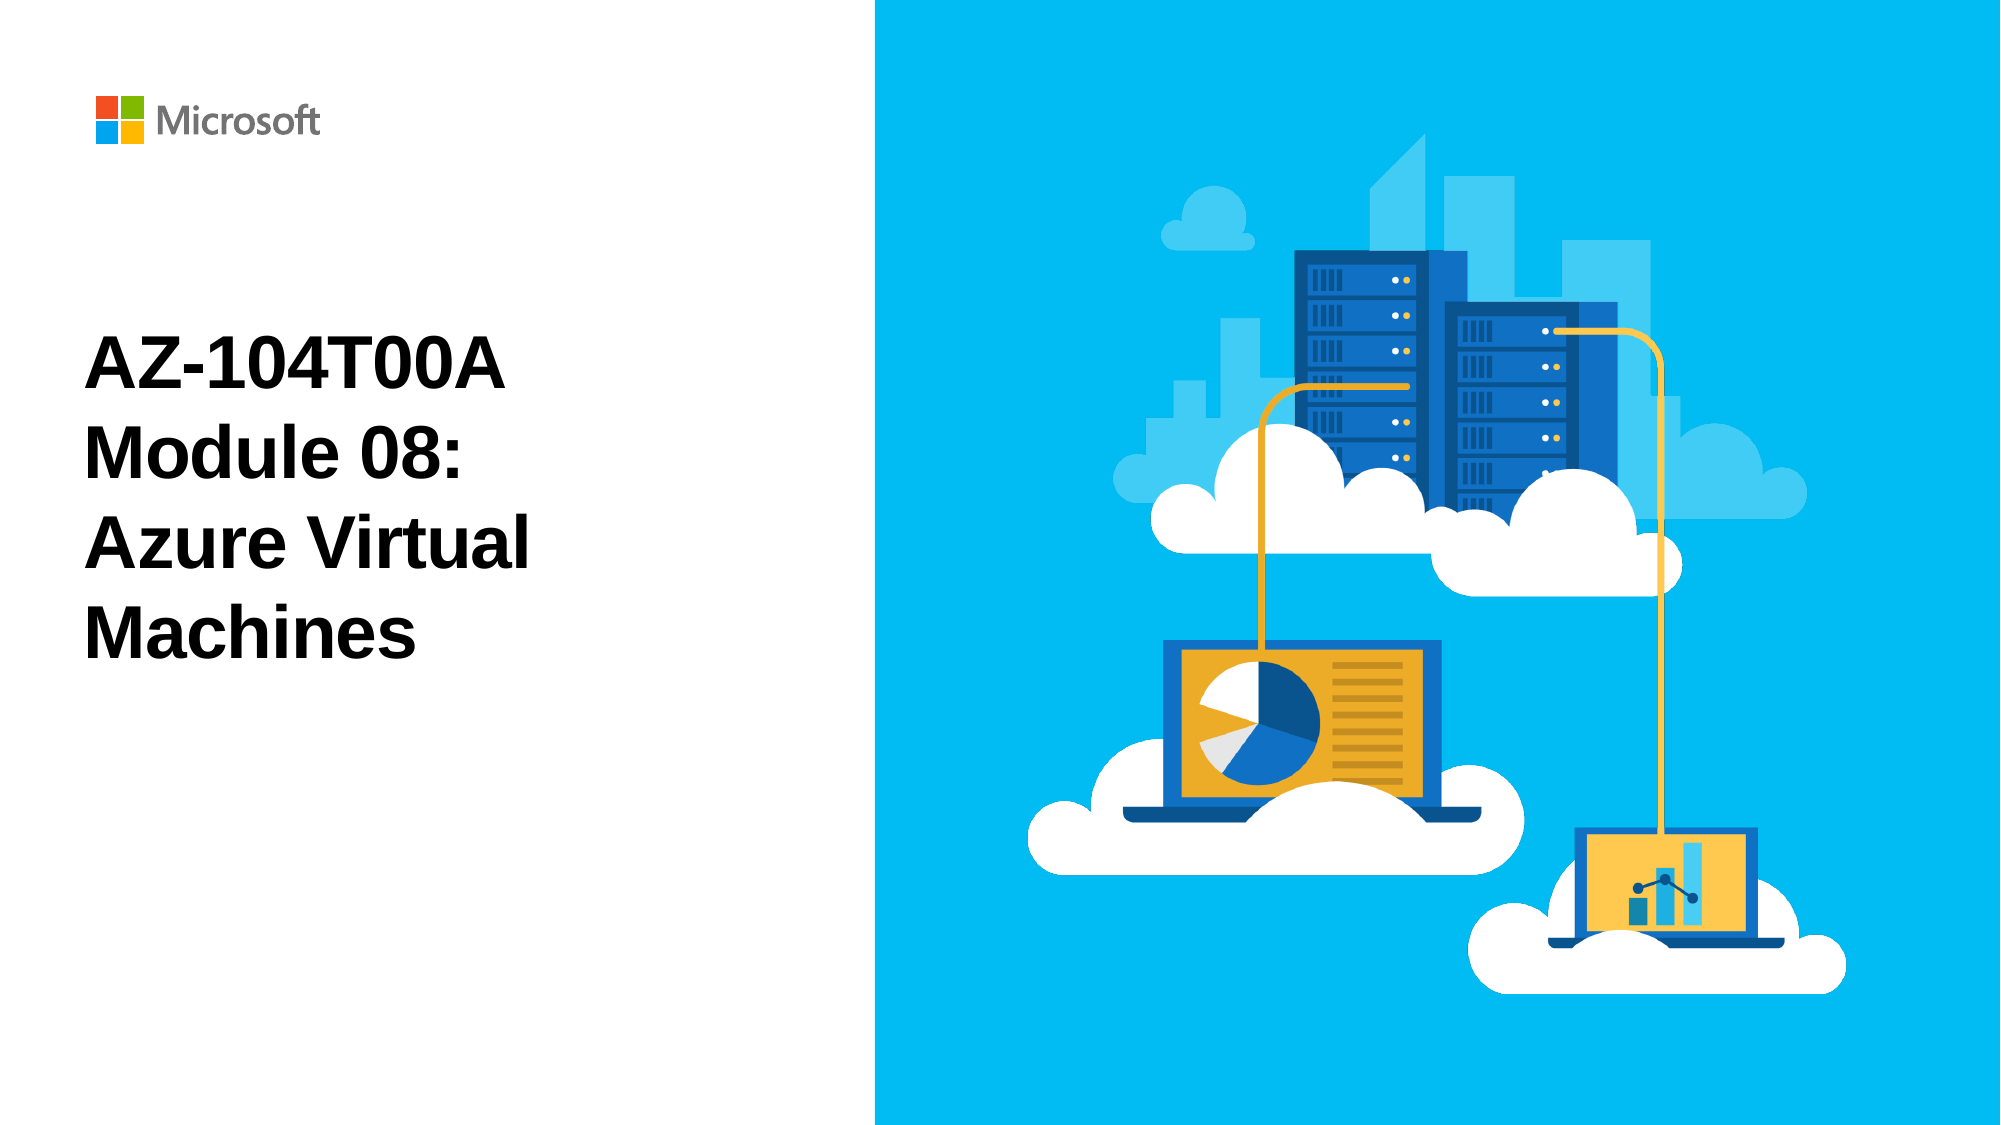

# AZ-104T00A Module 08: Azure Virtual Machines